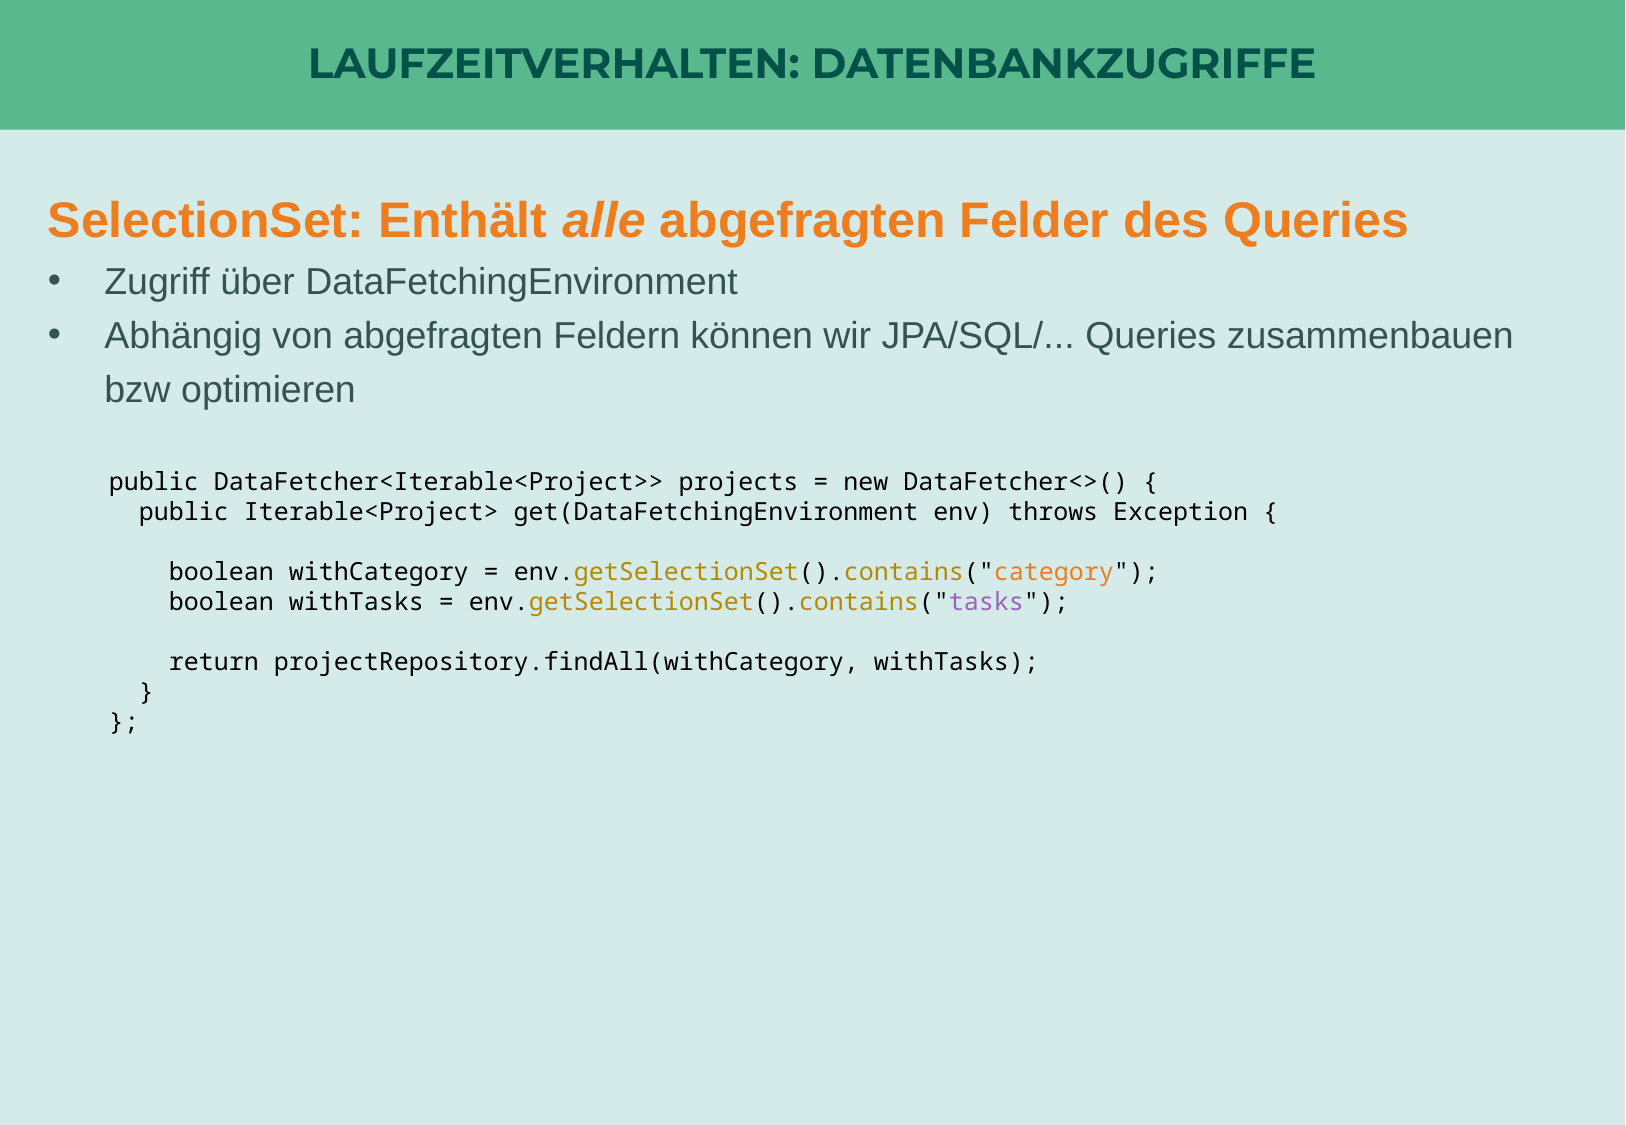

# Laufzeitverhalten: Datenbankzugriffe
SelectionSet: Enthält alle abgefragten Felder des Queries
Zugriff über DataFetchingEnvironment
Abhängig von abgefragten Feldern können wir JPA/SQL/... Queries zusammenbauen bzw optimieren

public DataFetcher<Iterable<Project>> projects = new DataFetcher<>() {
  public Iterable<Project> get(DataFetchingEnvironment env) throws Exception {

    boolean withCategory = env.getSelectionSet().contains("category");
    boolean withTasks = env.getSelectionSet().contains("tasks");

    return projectRepository.findAll(withCategory, withTasks);
  }
};